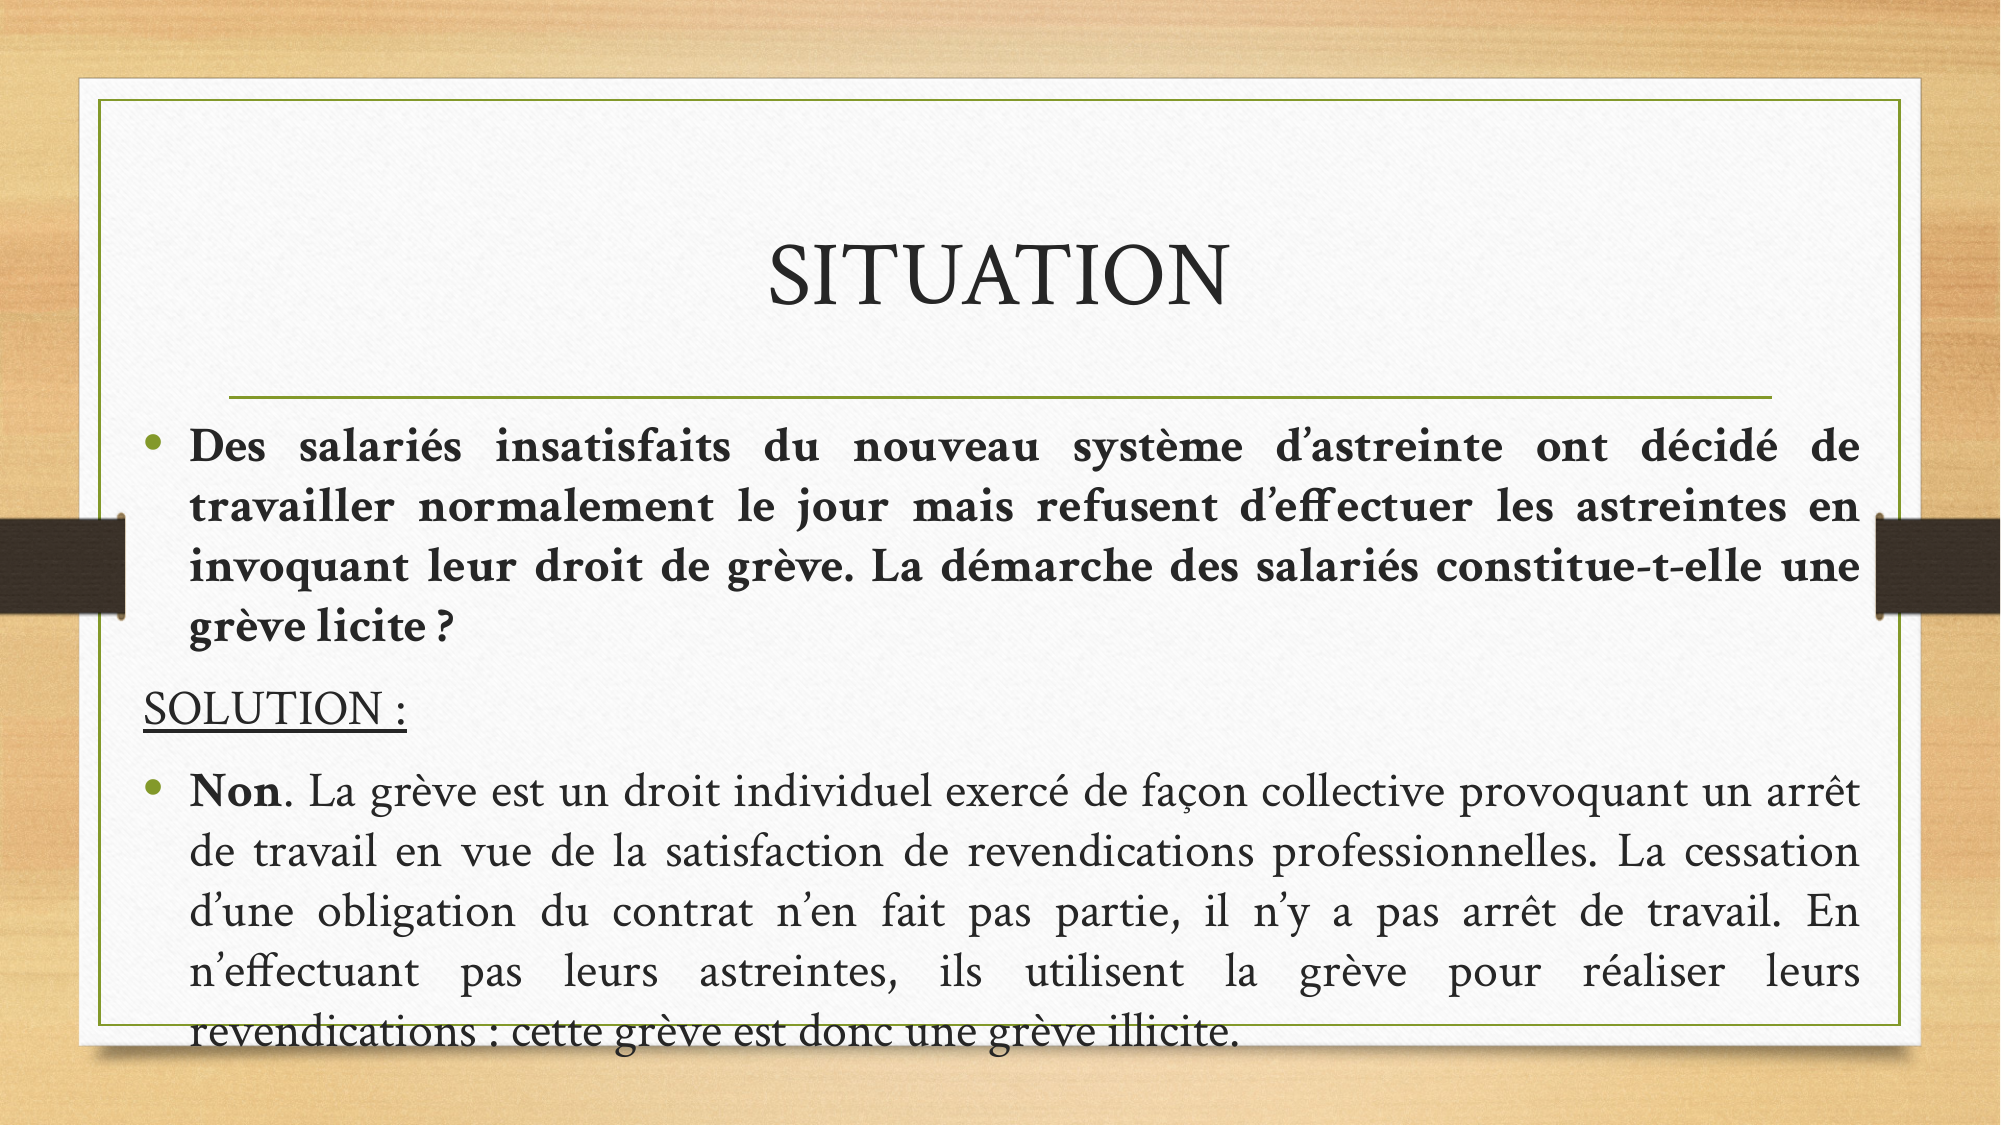

# SITUATION
Des salariés insatisfaits du nouveau système d’astreinte ont décidé de travailler normalement le jour mais refusent d’effectuer les astreintes en invoquant leur droit de grève. La démarche des salariés constitue-t-elle une grève licite ?
SOLUTION :
Non. La grève est un droit individuel exercé de façon collective provoquant un arrêt de travail en vue de la satisfaction de revendications professionnelles. La cessation d’une obligation du contrat n’en fait pas partie, il n’y a pas arrêt de travail. En n’effectuant pas leurs astreintes, ils utilisent la grève pour réaliser leurs revendications : cette grève est donc une grève illicite.